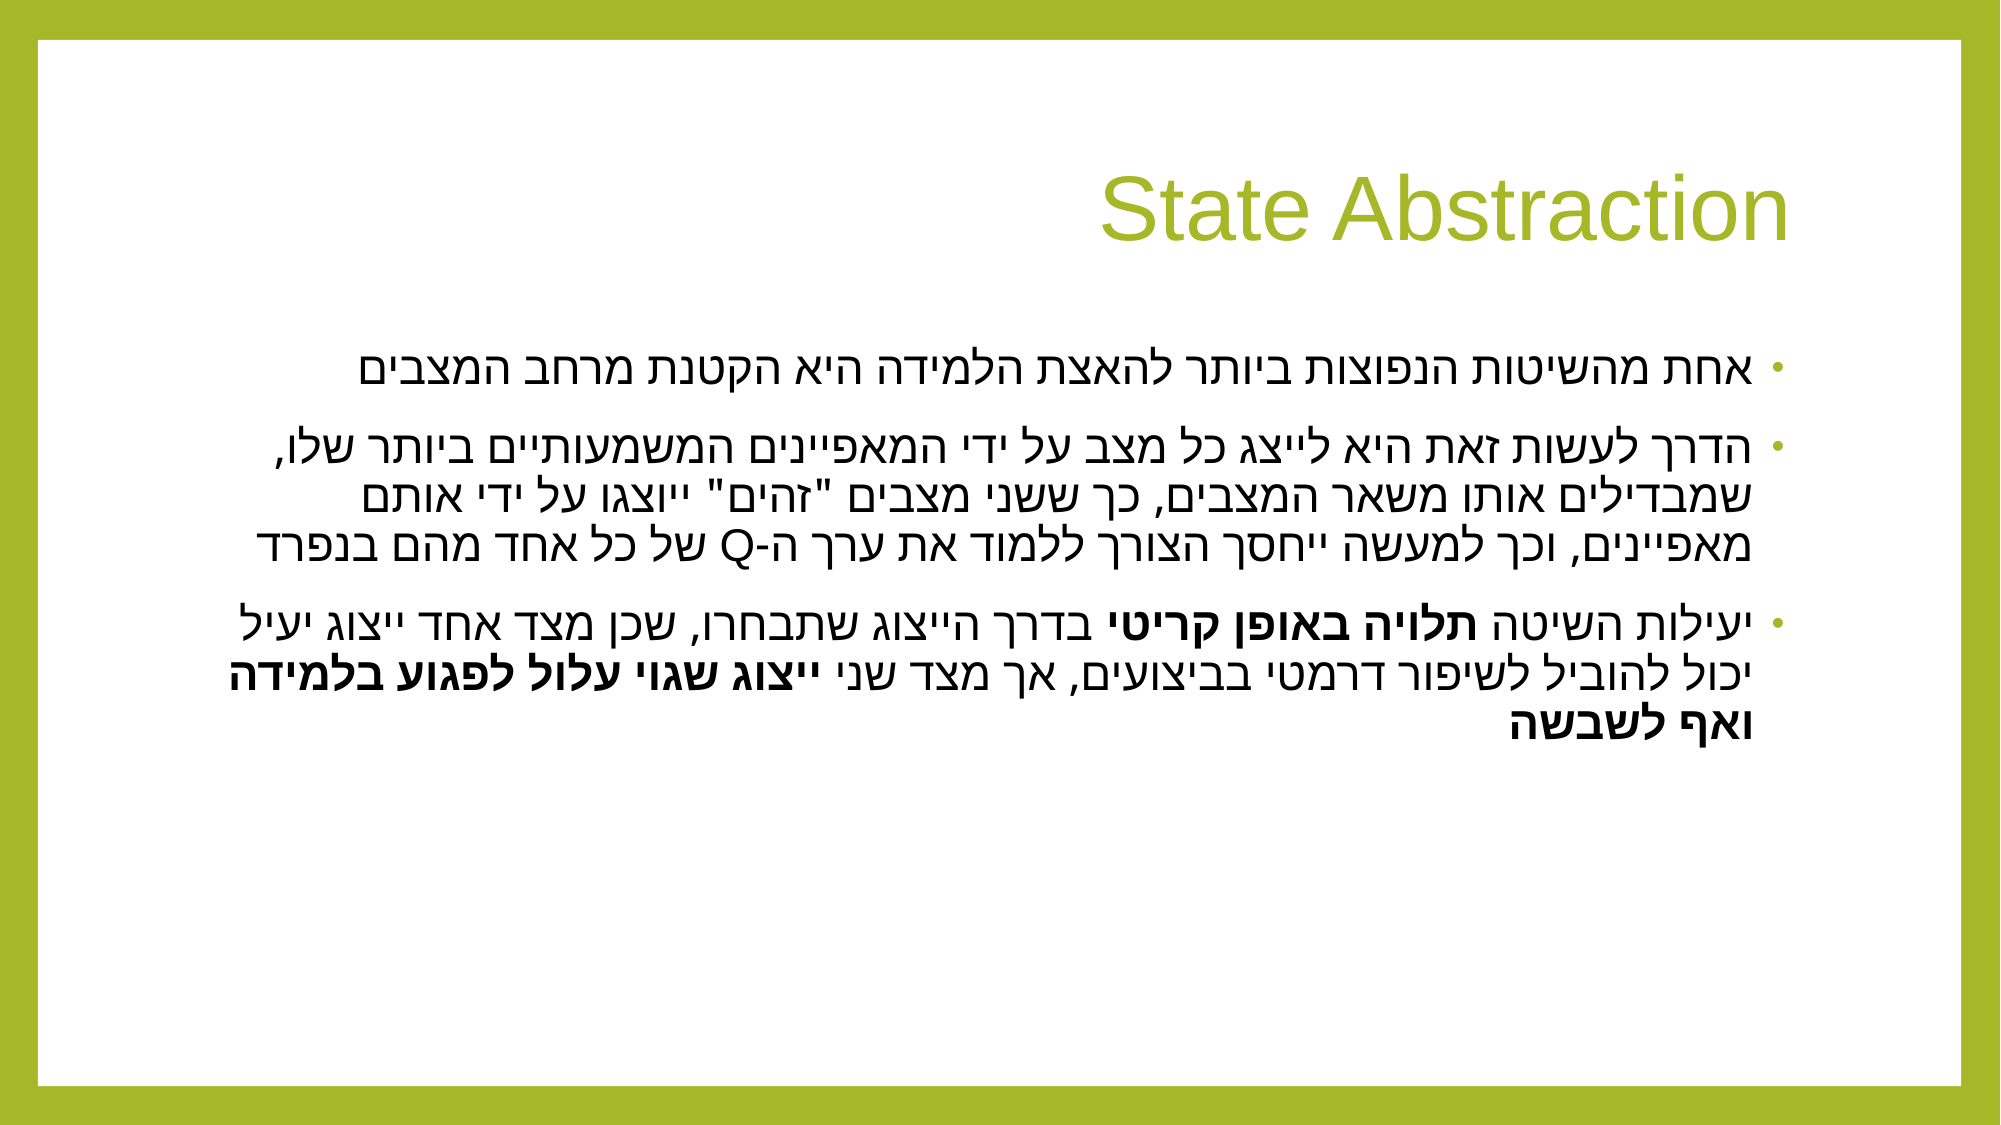

# State Abstraction
אחת מהשיטות הנפוצות ביותר להאצת הלמידה היא הקטנת מרחב המצבים
הדרך לעשות זאת היא לייצג כל מצב על ידי המאפיינים המשמעותיים ביותר שלו, שמבדילים אותו משאר המצבים, כך ששני מצבים "זהים" ייוצגו על ידי אותם מאפיינים, וכך למעשה ייחסך הצורך ללמוד את ערך ה-Q של כל אחד מהם בנפרד
יעילות השיטה תלויה באופן קריטי בדרך הייצוג שתבחרו, שכן מצד אחד ייצוג יעיל יכול להוביל לשיפור דרמטי בביצועים, אך מצד שני ייצוג שגוי עלול לפגוע בלמידה ואף לשבשה